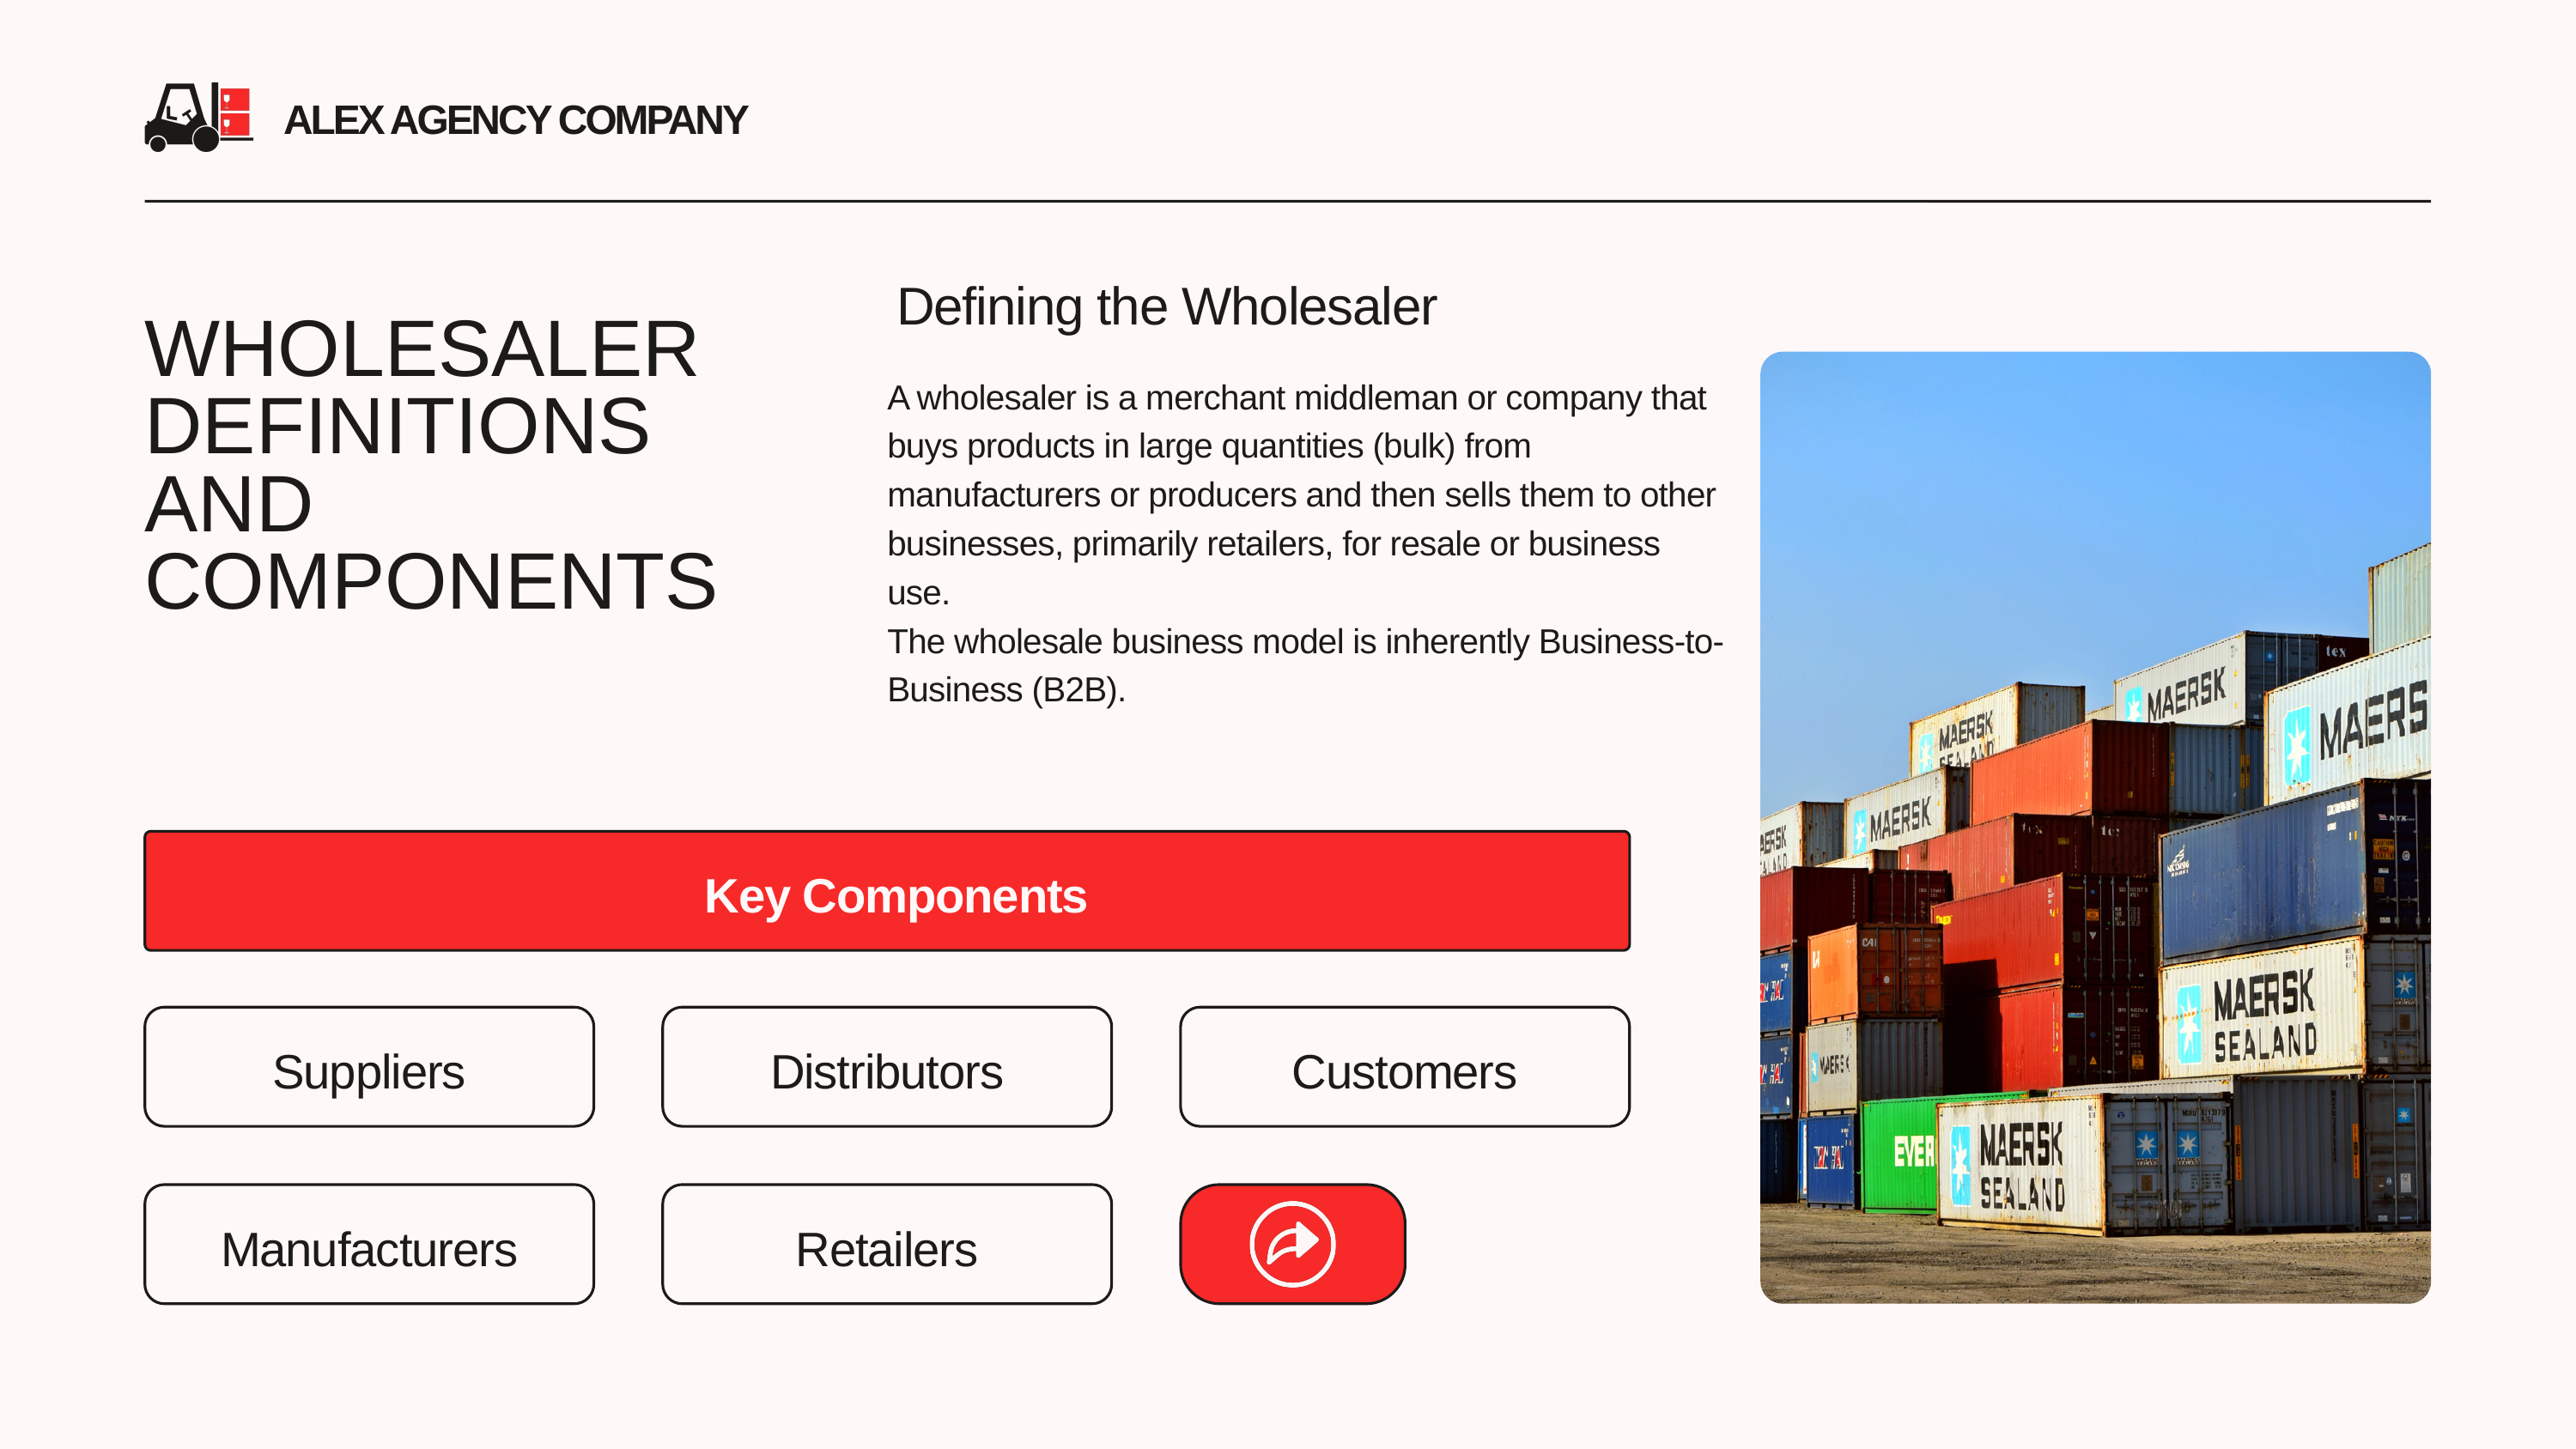

ALEX AGENCY COMPANY

Defining the Wholesaler
WHOLESALER DEFINITIONS AND COMPONENTS

A wholesaler is a merchant middleman or company that buys products in large quantities (bulk) from manufacturers or producers and then sells them to other businesses, primarily retailers, for resale or business use.
The wholesale business model is inherently Business-to-Business (B2B).

Key Components

Suppliers
Distributors
Customers

Manufacturers
Retailers